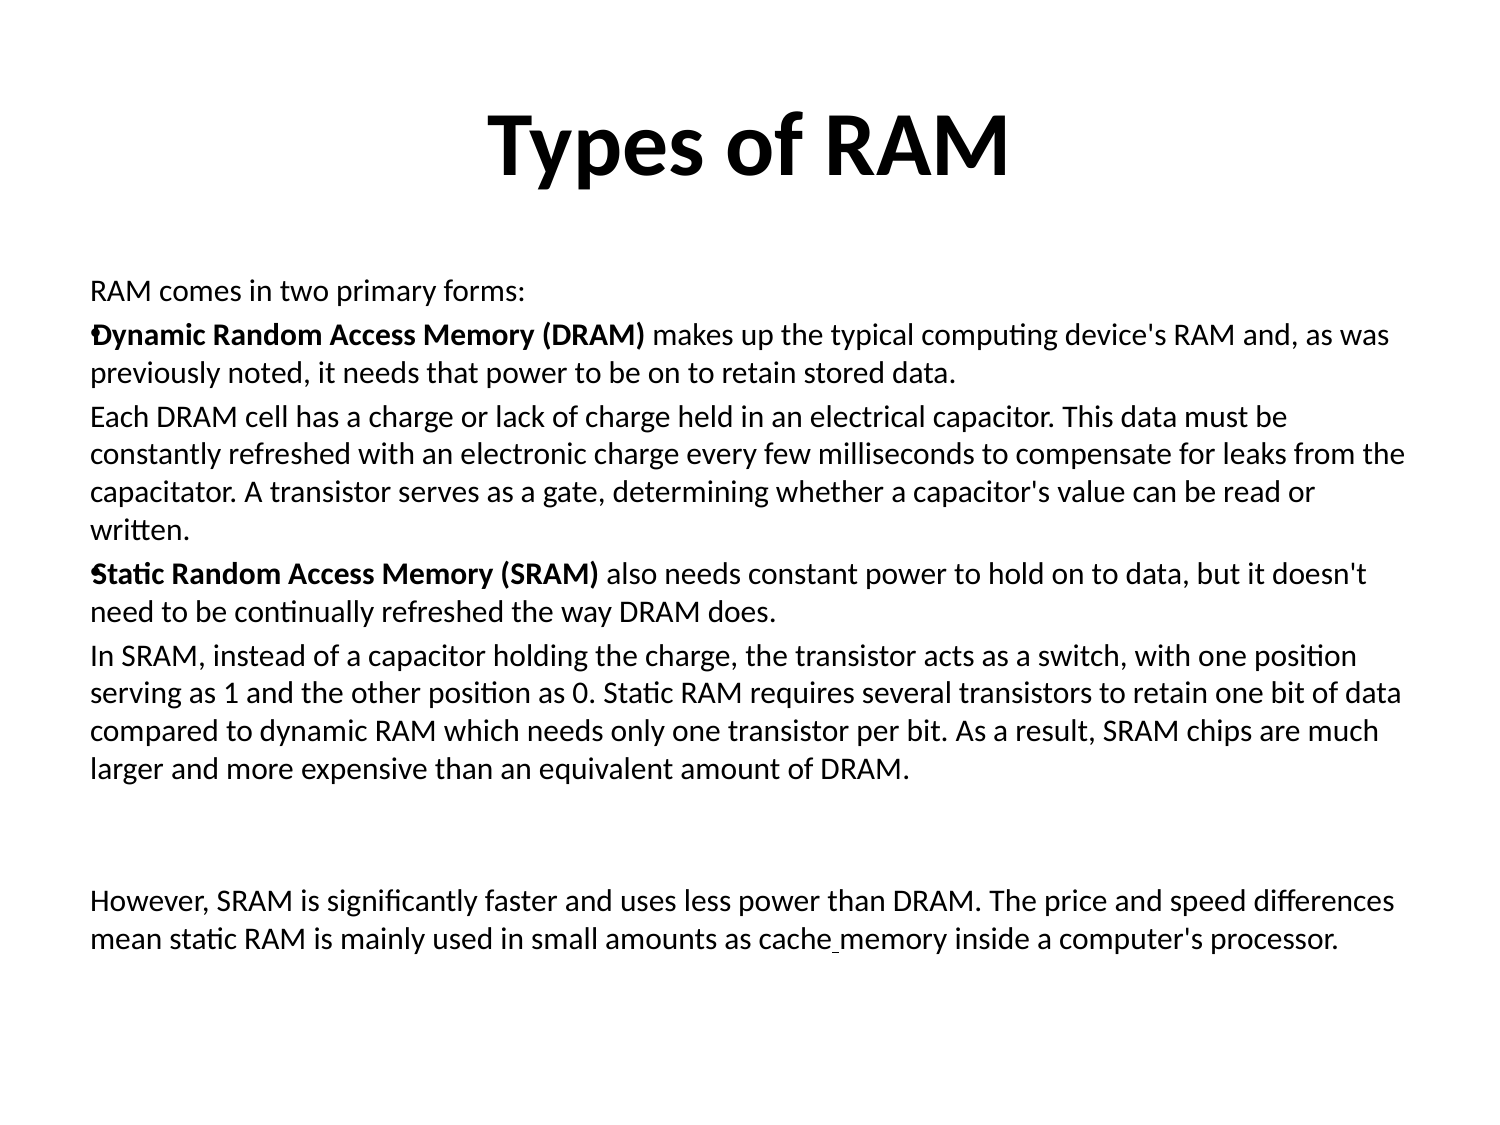

# Types of RAM
RAM comes in two primary forms:
Dynamic Random Access Memory (DRAM) makes up the typical computing device's RAM and, as was previously noted, it needs that power to be on to retain stored data.
Each DRAM cell has a charge or lack of charge held in an electrical capacitor. This data must be constantly refreshed with an electronic charge every few milliseconds to compensate for leaks from the capacitator. A transistor serves as a gate, determining whether a capacitor's value can be read or written.
Static Random Access Memory (SRAM) also needs constant power to hold on to data, but it doesn't need to be continually refreshed the way DRAM does.
In SRAM, instead of a capacitor holding the charge, the transistor acts as a switch, with one position serving as 1 and the other position as 0. Static RAM requires several transistors to retain one bit of data compared to dynamic RAM which needs only one transistor per bit. As a result, SRAM chips are much larger and more expensive than an equivalent amount of DRAM.

However, SRAM is significantly faster and uses less power than DRAM. The price and speed differences mean static RAM is mainly used in small amounts as cache memory inside a computer's processor.